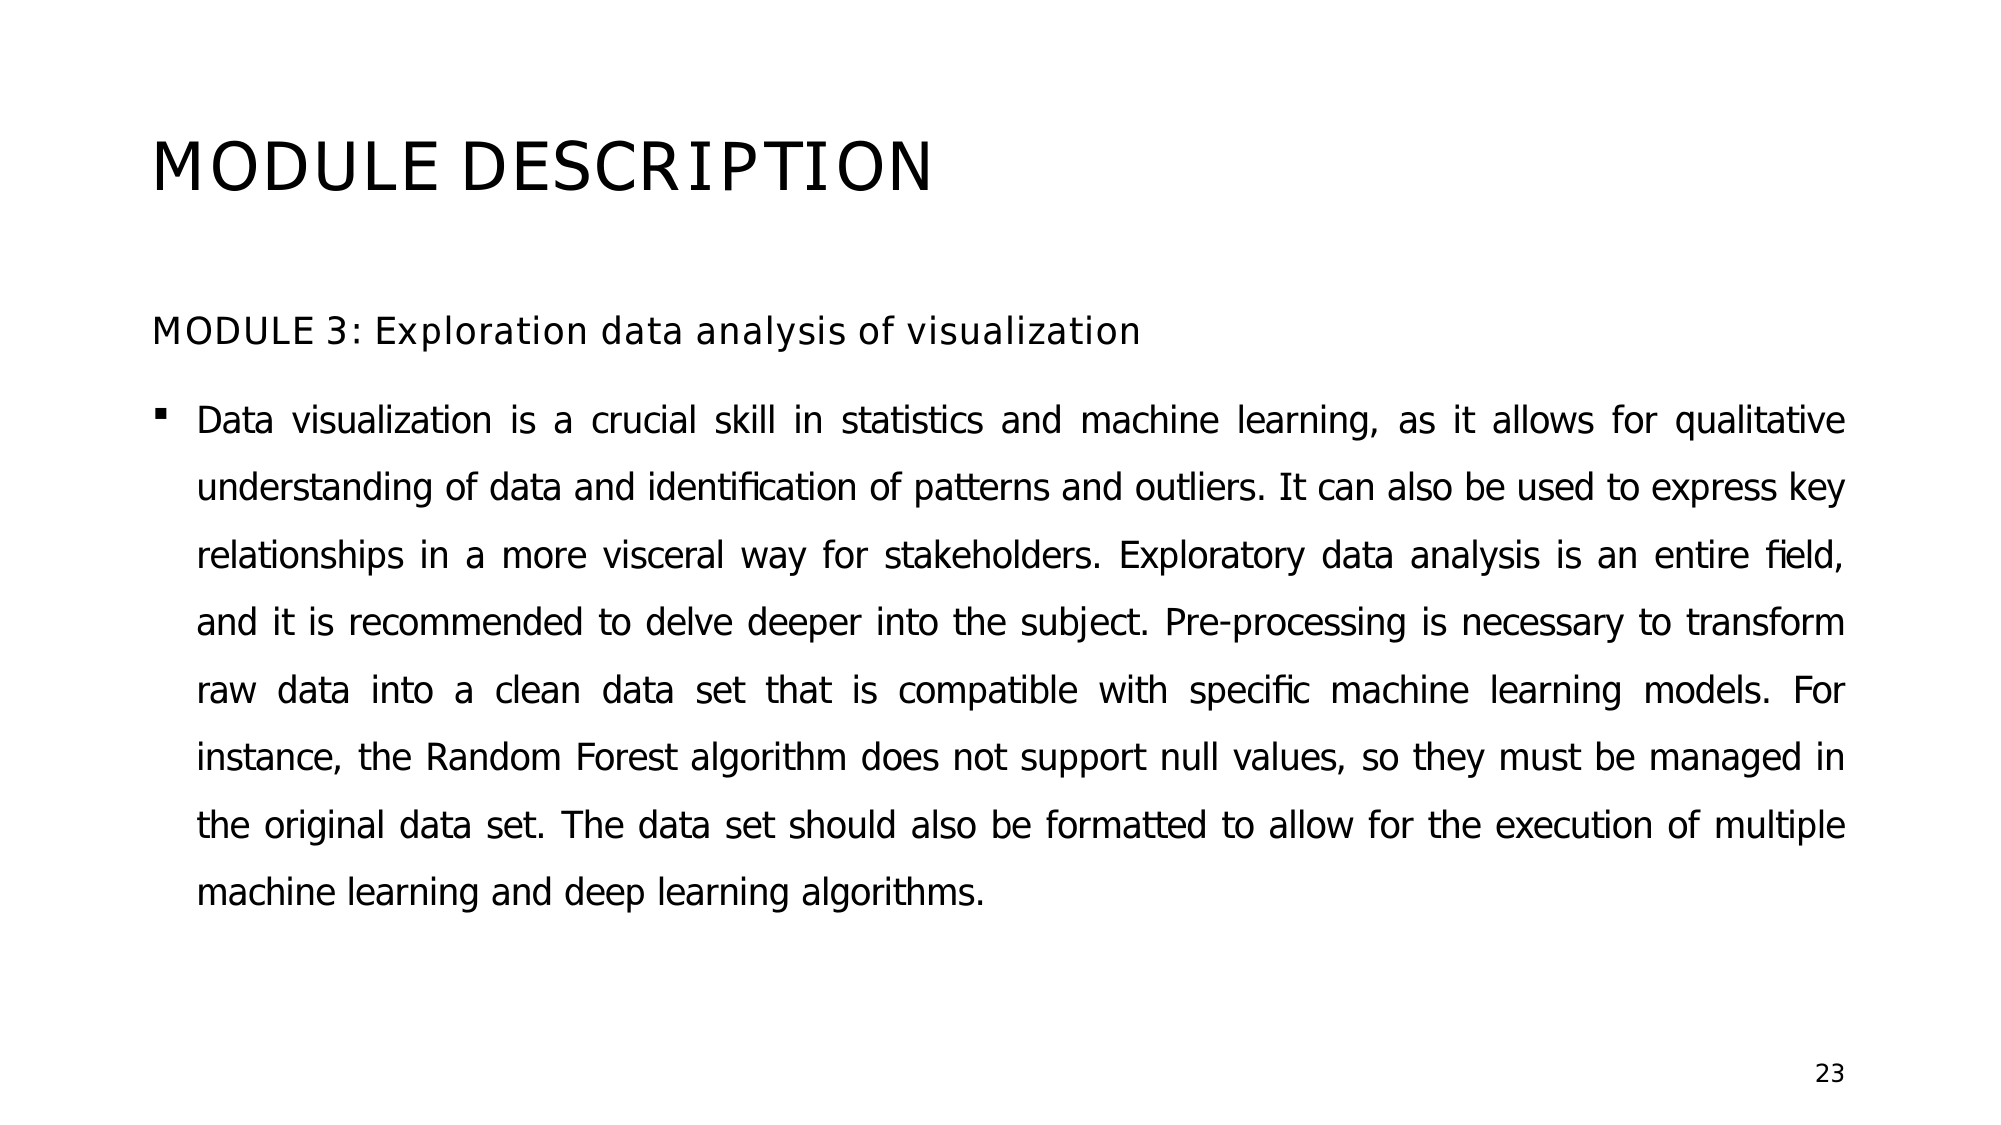

# MODULE DESCRIPTION
MODULE 3: Exploration data analysis of visualization
Data visualization is a crucial skill in statistics and machine learning, as it allows for qualitative understanding of data and identification of patterns and outliers. It can also be used to express key relationships in a more visceral way for stakeholders. Exploratory data analysis is an entire field, and it is recommended to delve deeper into the subject. Pre-processing is necessary to transform raw data into a clean data set that is compatible with specific machine learning models. For instance, the Random Forest algorithm does not support null values, so they must be managed in the original data set. The data set should also be formatted to allow for the execution of multiple machine learning and deep learning algorithms.
23